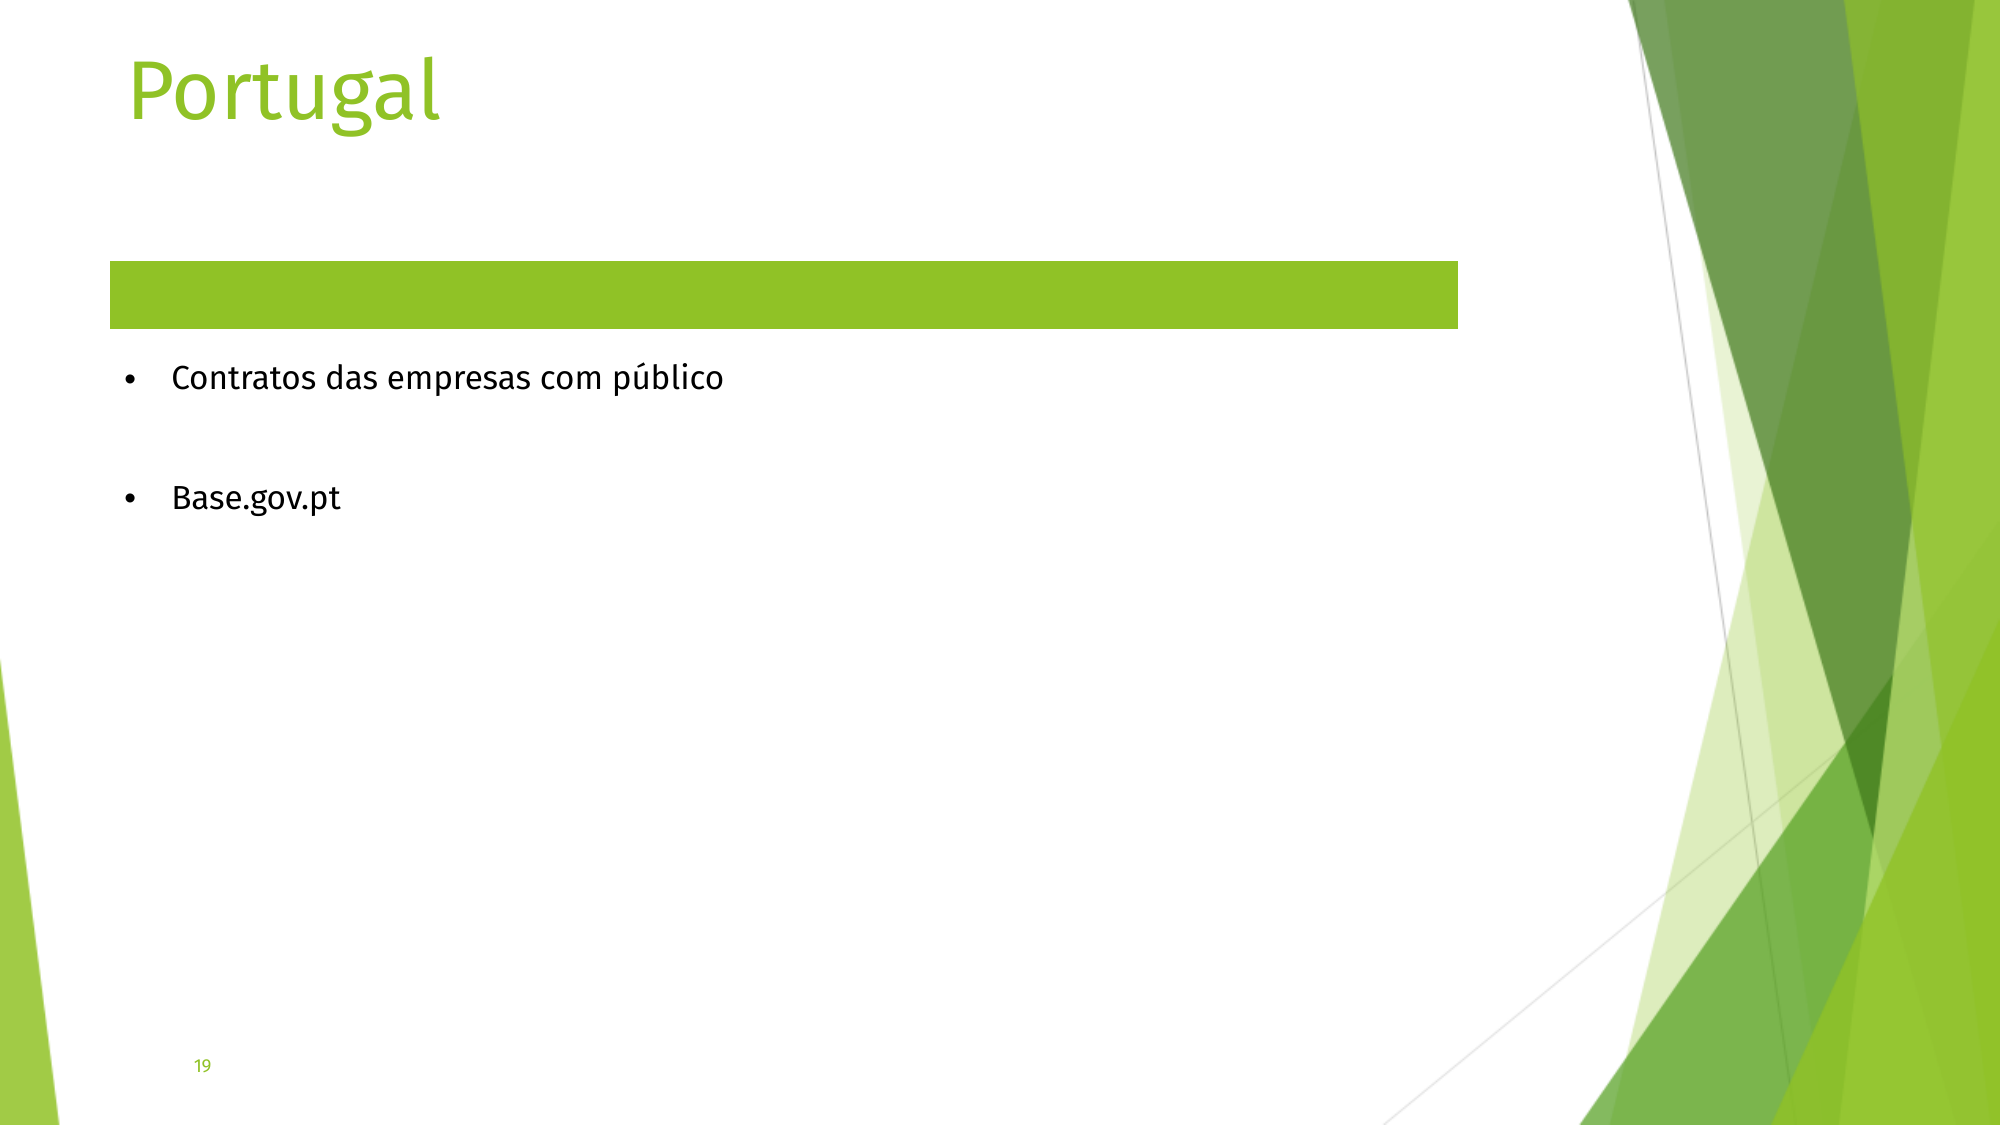

# Portugal
|  |
| --- |
| Contratos das empresas com público Base.gov.pt |
19